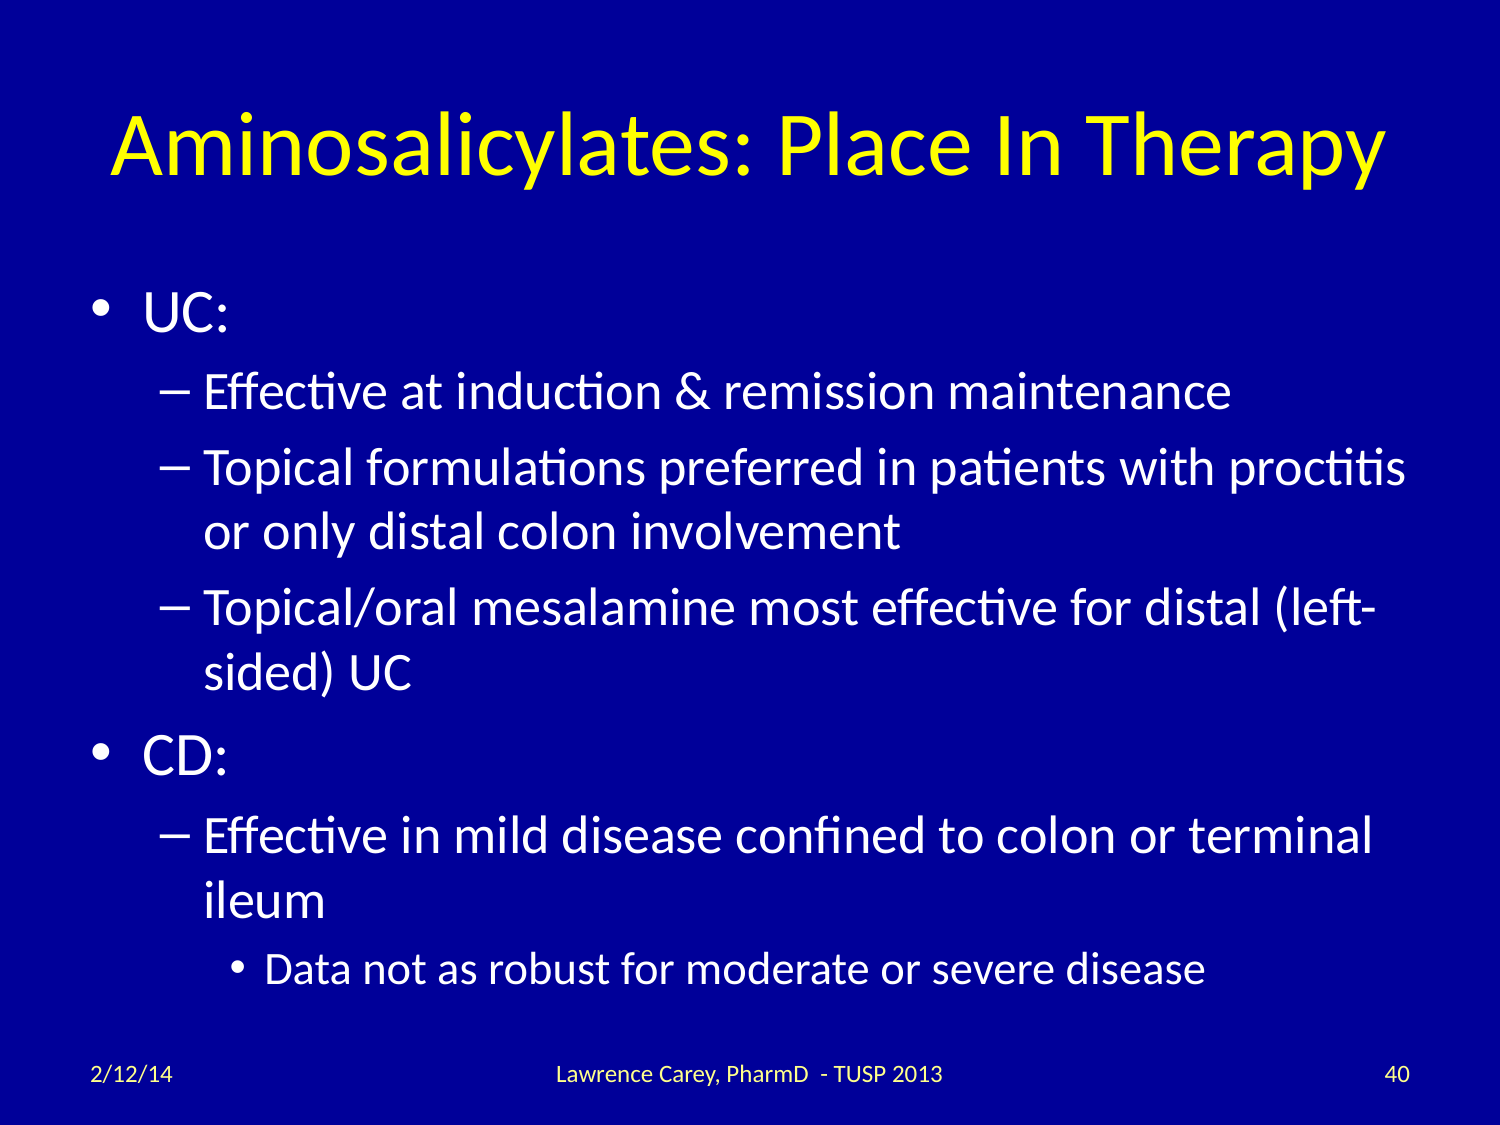

# Aminosalicylates: Place In Therapy
UC:
Effective at induction & remission maintenance
Topical formulations preferred in patients with proctitis or only distal colon involvement
Topical/oral mesalamine most effective for distal (left-sided) UC
CD:
Effective in mild disease confined to colon or terminal ileum
Data not as robust for moderate or severe disease
2/12/14
Lawrence Carey, PharmD  - TUSP 2013
40